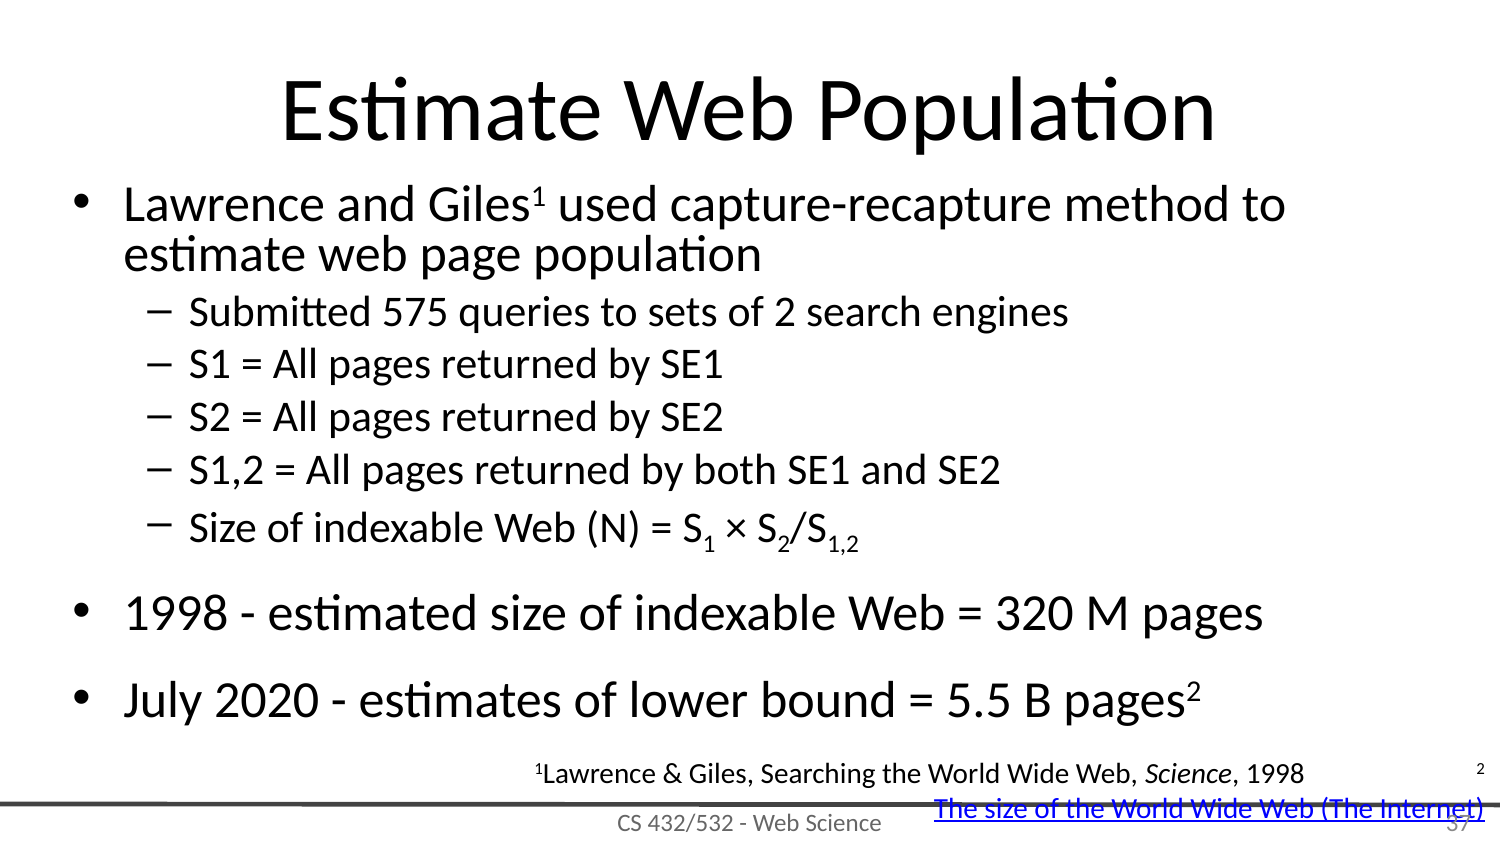

# Estimate Web Population
Lawrence and Giles1 used capture-recapture method to estimate web page population
Submitted 575 queries to sets of 2 search engines
S1 = All pages returned by SE1
S2 = All pages returned by SE2
S1,2 = All pages returned by both SE1 and SE2
Size of indexable Web (N) = S1 × S2/S1,2

1998 - estimated size of indexable Web = 320 M pages

July 2020 - estimates of lower bound = 5.5 B pages2
1Lawrence & Giles, Searching the World Wide Web, Science, 1998 	      2The size of the World Wide Web (The Internet)
37